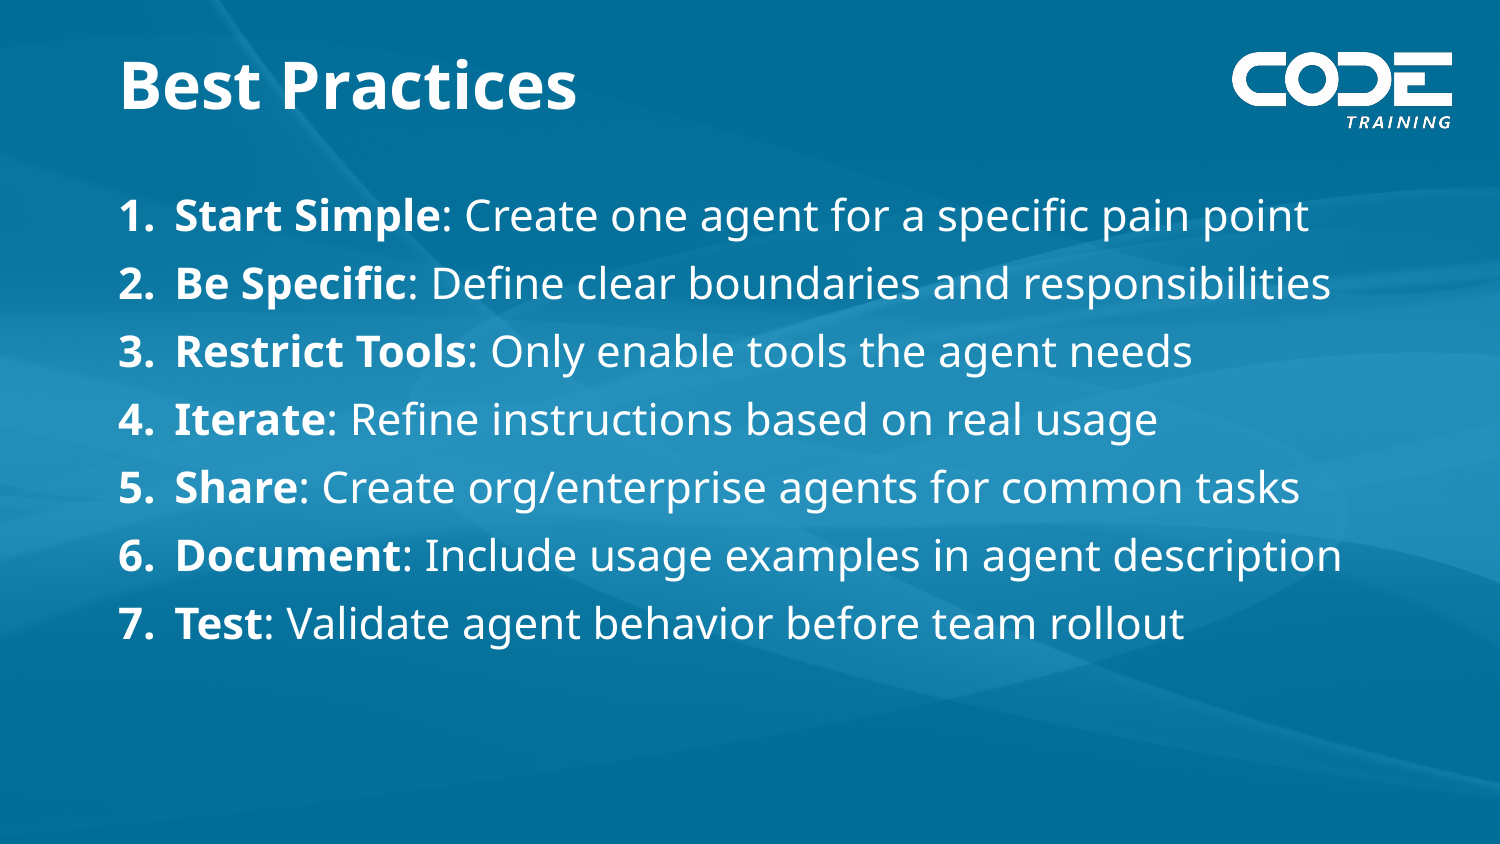

# Best Practices
Start Simple: Create one agent for a specific pain point
Be Specific: Define clear boundaries and responsibilities
Restrict Tools: Only enable tools the agent needs
Iterate: Refine instructions based on real usage
Share: Create org/enterprise agents for common tasks
Document: Include usage examples in agent description
Test: Validate agent behavior before team rollout